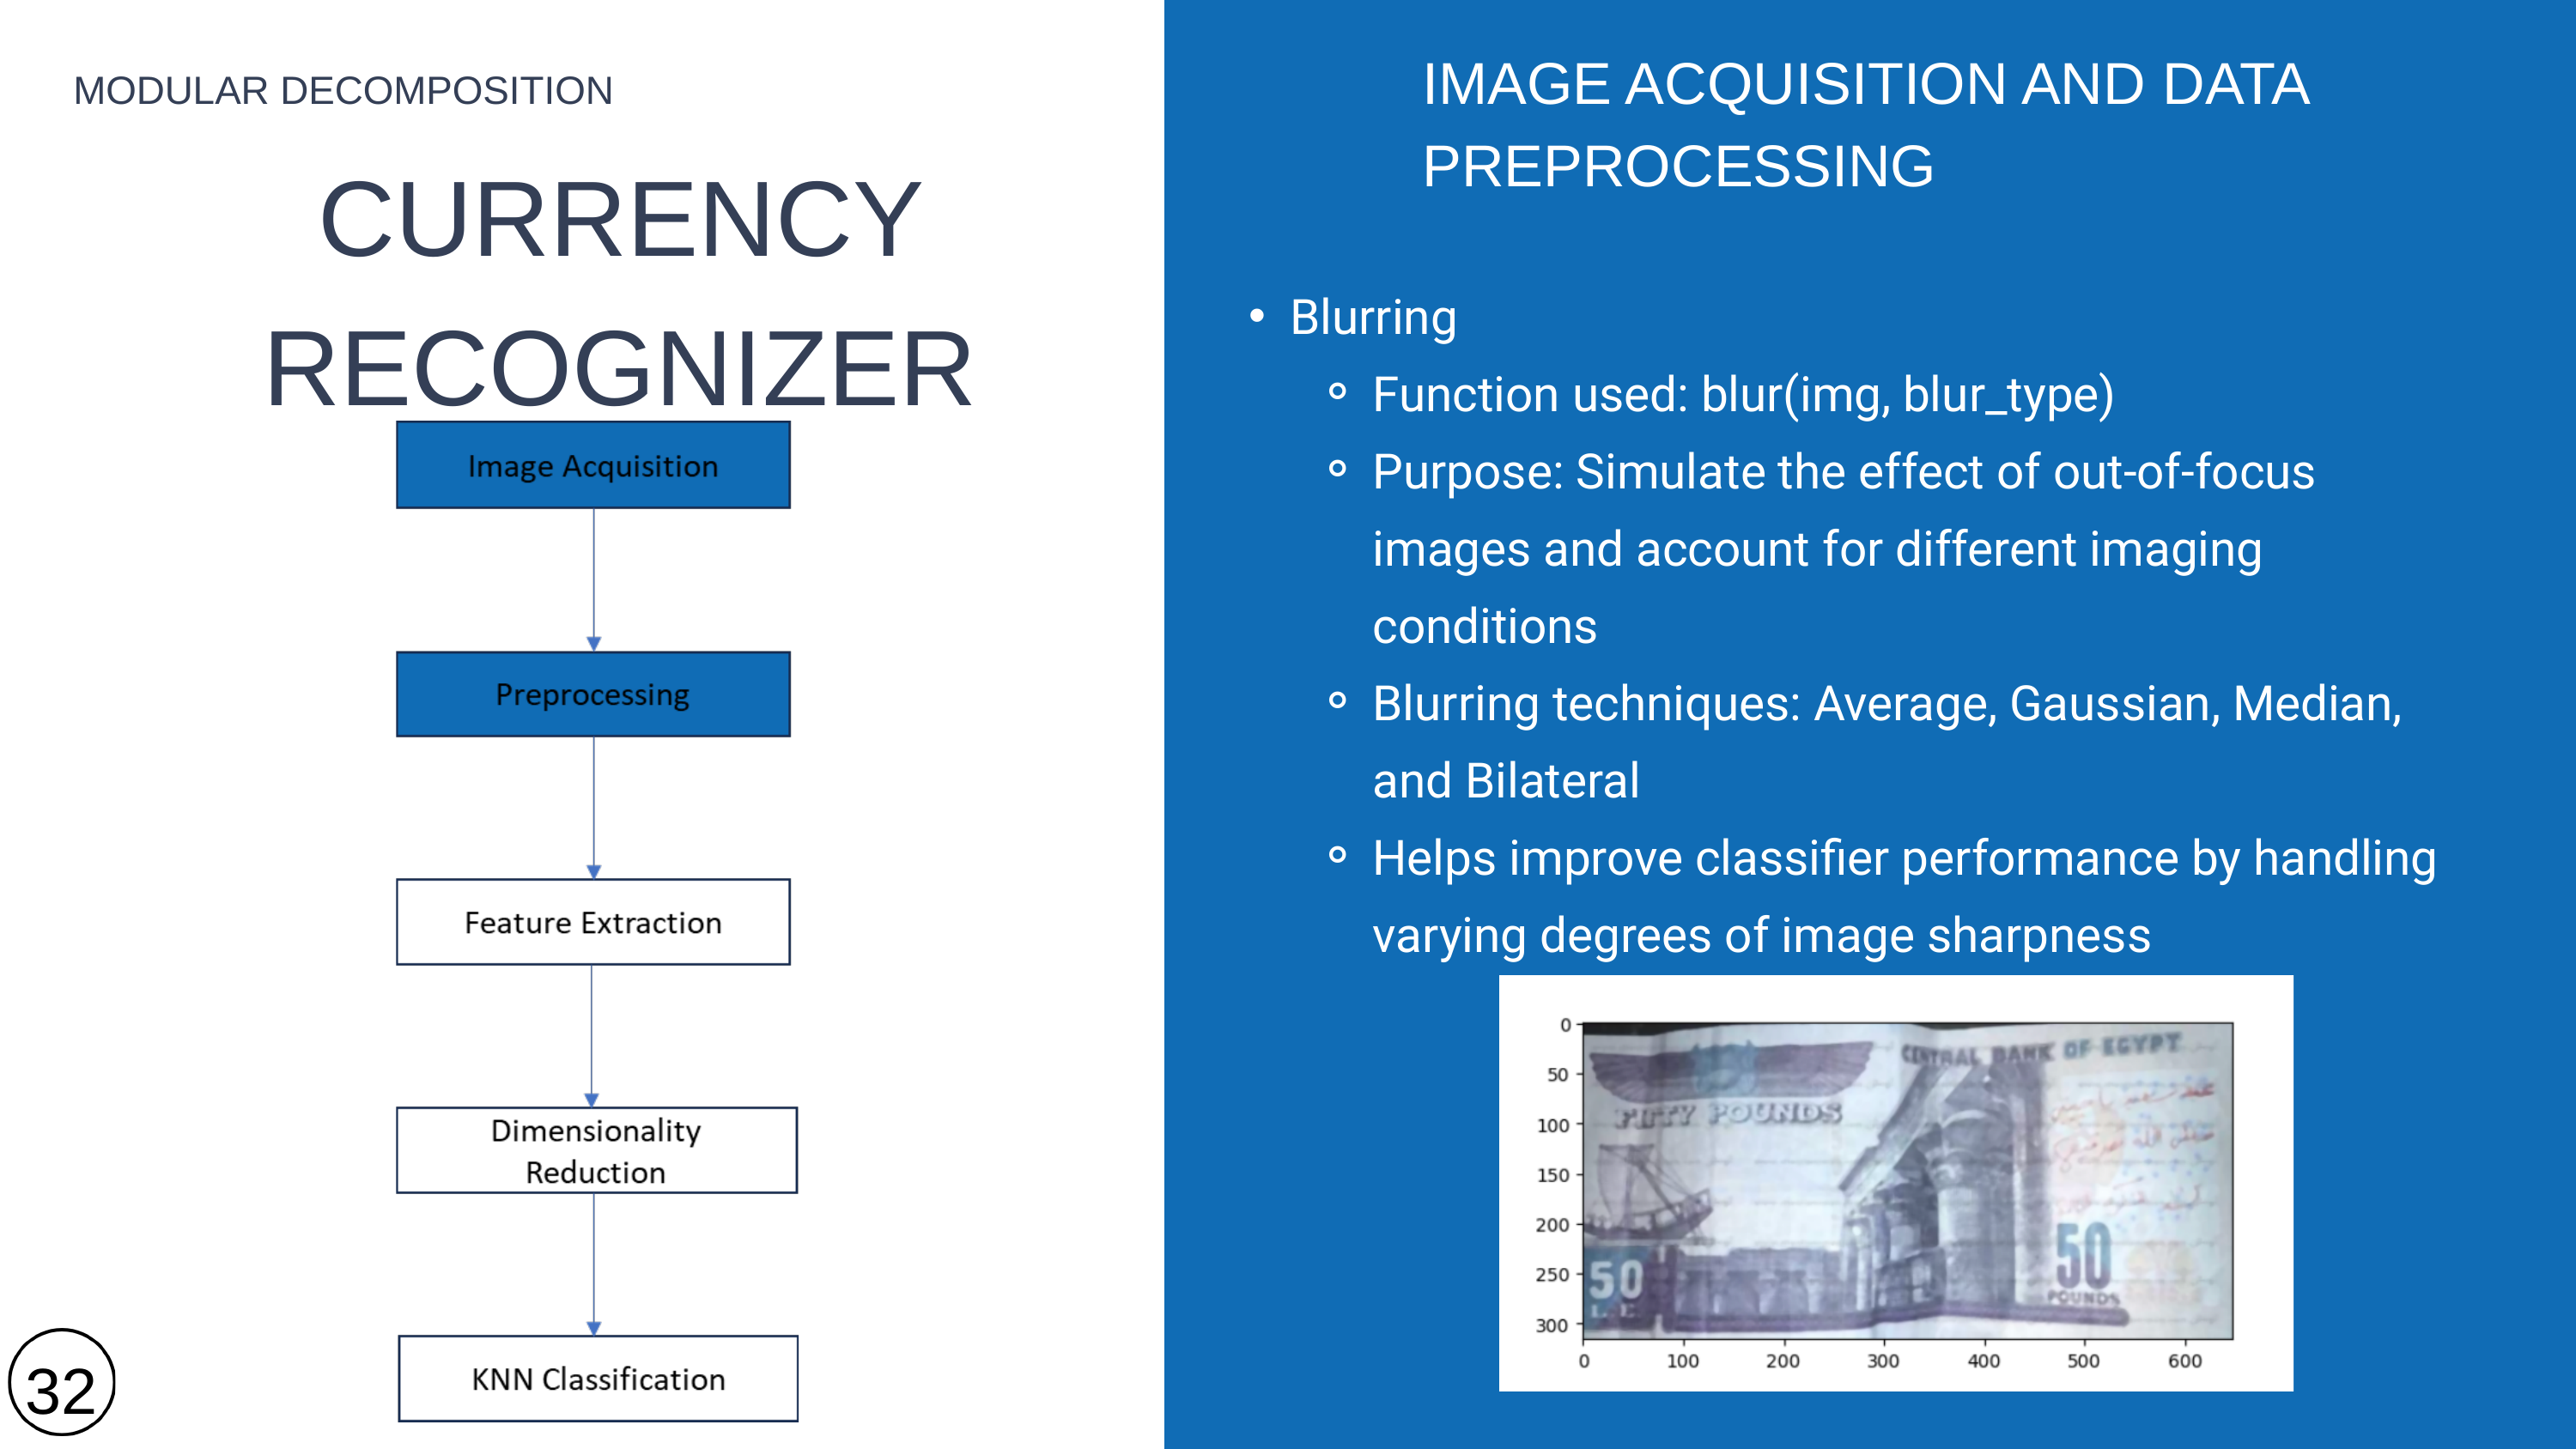

IMAGE ACQUISITION AND DATA PREPROCESSING

MODULAR DECOMPOSITION
CURRENCY RECOGNIZER
Blurring
Function used: blur(img, blur_type)
Purpose: Simulate the effect of out-of-focus images and account for different imaging conditions
Blurring techniques: Average, Gaussian, Median, and Bilateral
Helps improve classifier performance by handling varying degrees of image sharpness

32